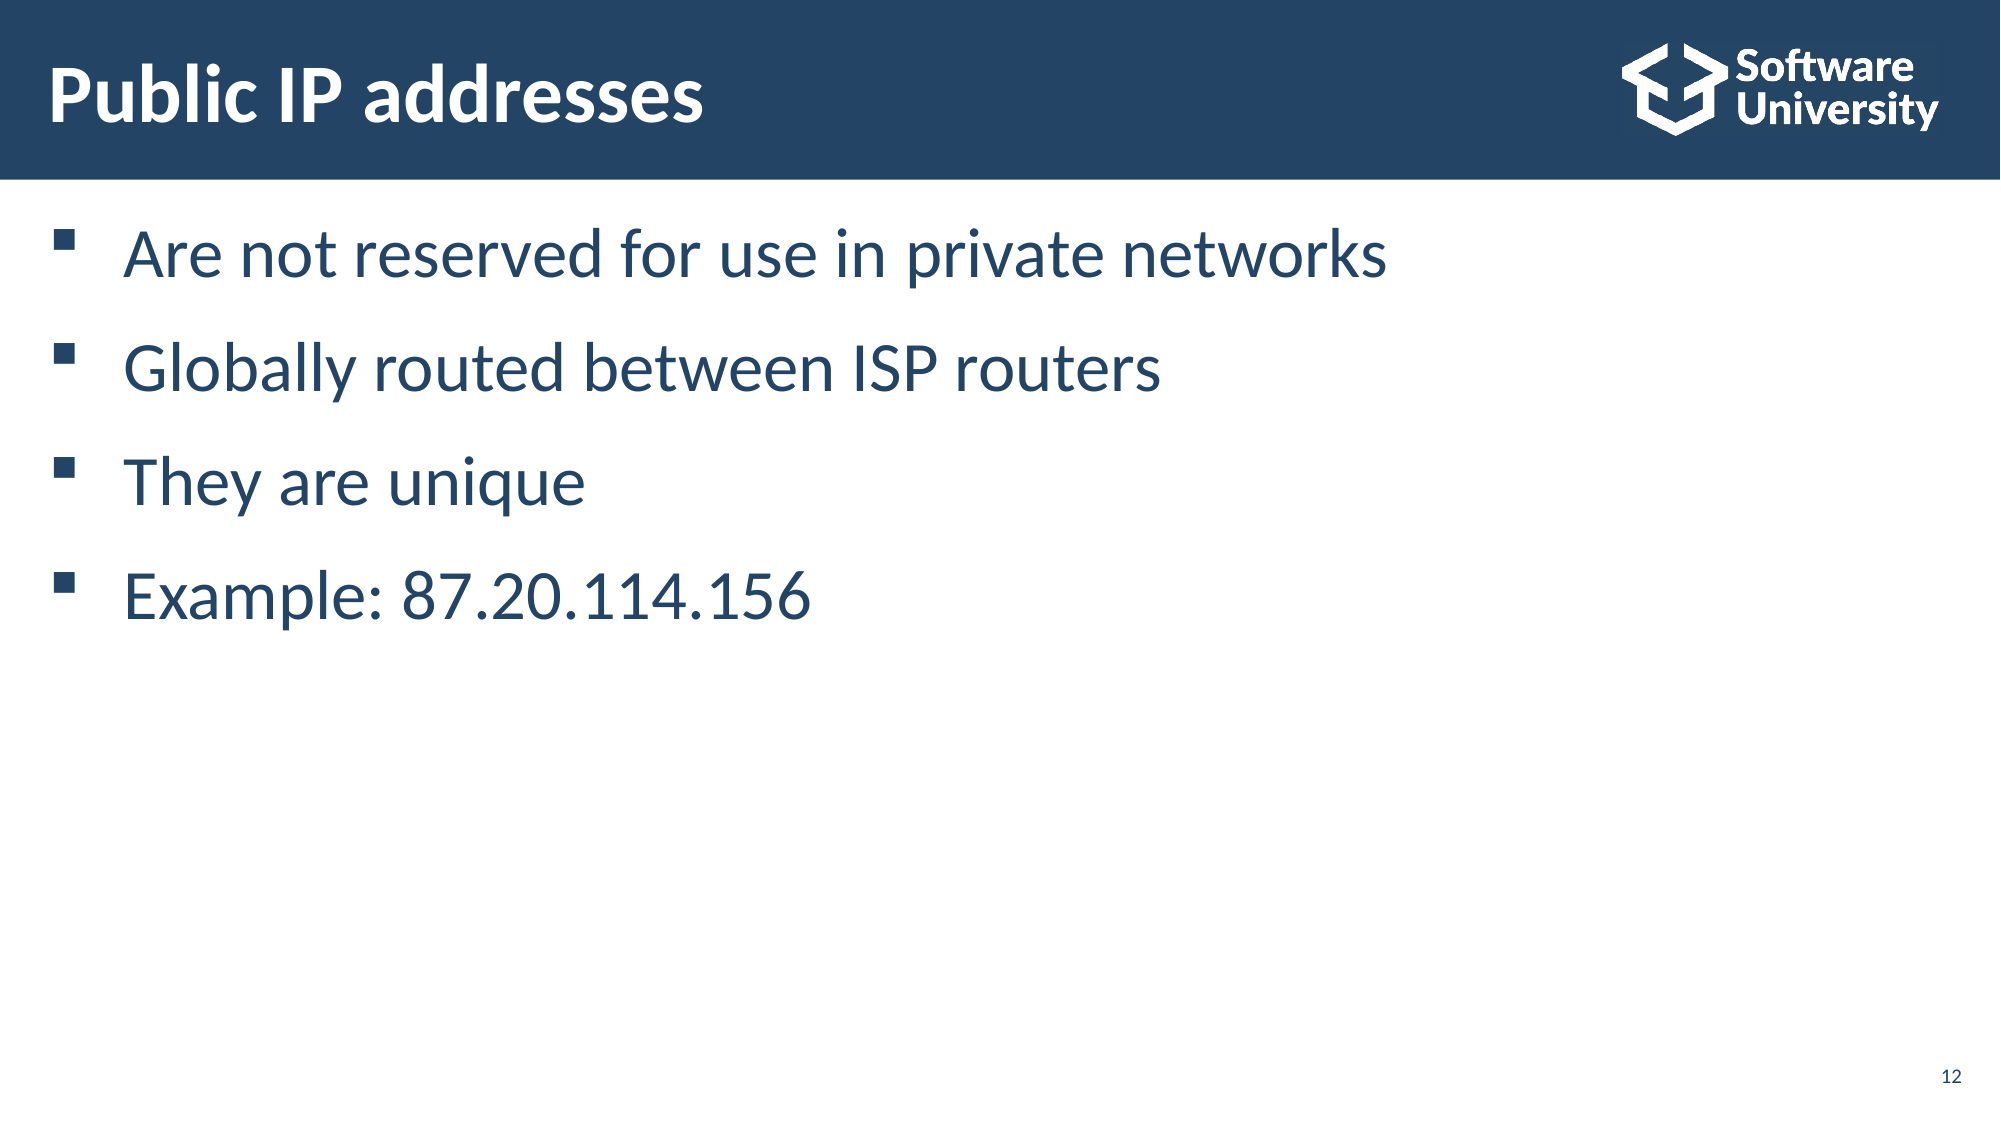

# Public IP addresses
Are not reserved for use in private networks
Globally routed between ISP routers
They are unique
Example: 87.20.114.156
12